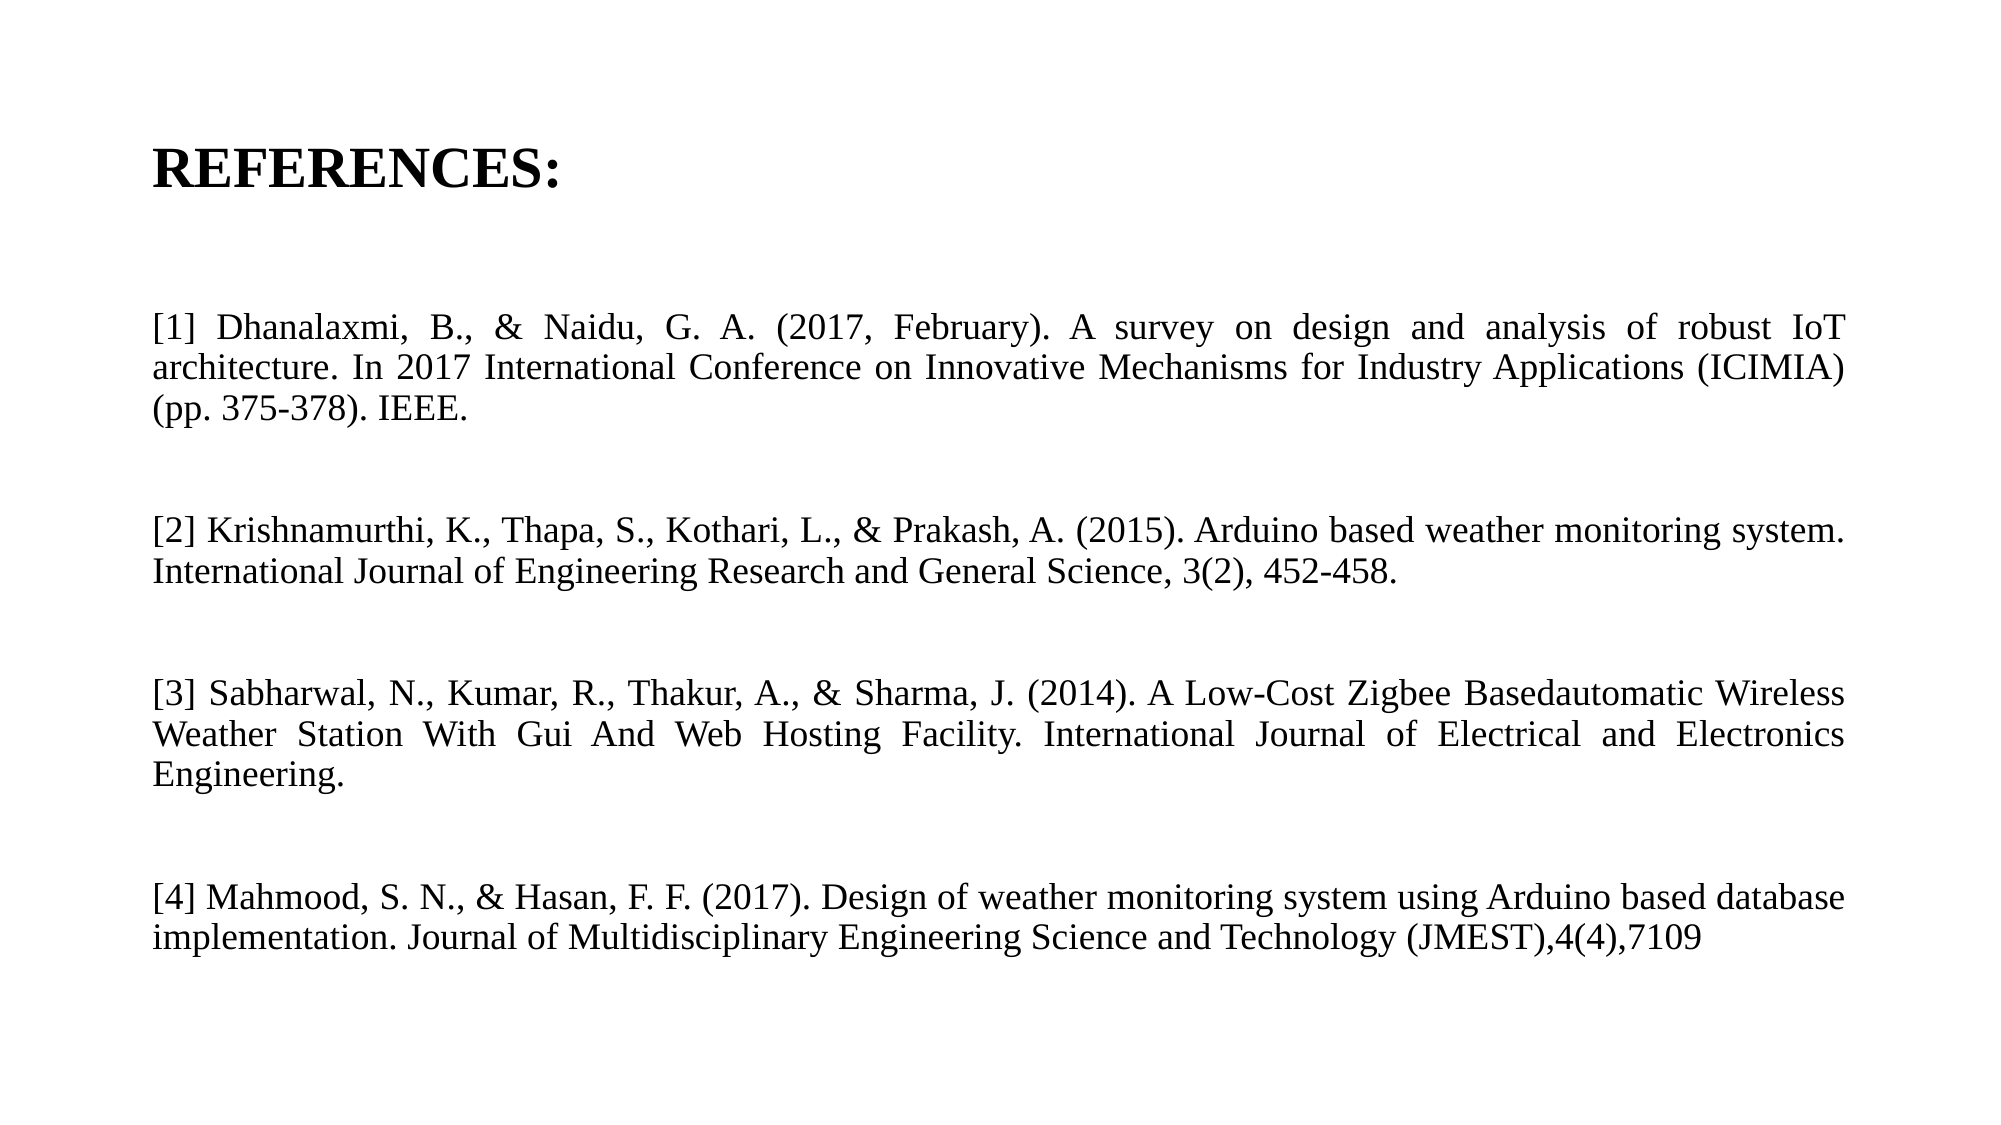

# REFERENCES:
[1] Dhanalaxmi, B., & Naidu, G. A. (2017, February). A survey on design and analysis of robust IoT architecture. In 2017 International Conference on Innovative Mechanisms for Industry Applications (ICIMIA) (pp. 375-378). IEEE.

[2] Krishnamurthi, K., Thapa, S., Kothari, L., & Prakash, A. (2015). Arduino based weather monitoring system. International Journal of Engineering Research and General Science, 3(2), 452-458.

[3] Sabharwal, N., Kumar, R., Thakur, A., & Sharma, J. (2014). A Low-Cost Zigbee Basedautomatic Wireless Weather Station With Gui And Web Hosting Facility. International Journal of Electrical and Electronics Engineering.

[4] Mahmood, S. N., & Hasan, F. F. (2017). Design of weather monitoring system using Arduino based database implementation. Journal of Multidisciplinary Engineering Science and Technology (JMEST),4(4),7109